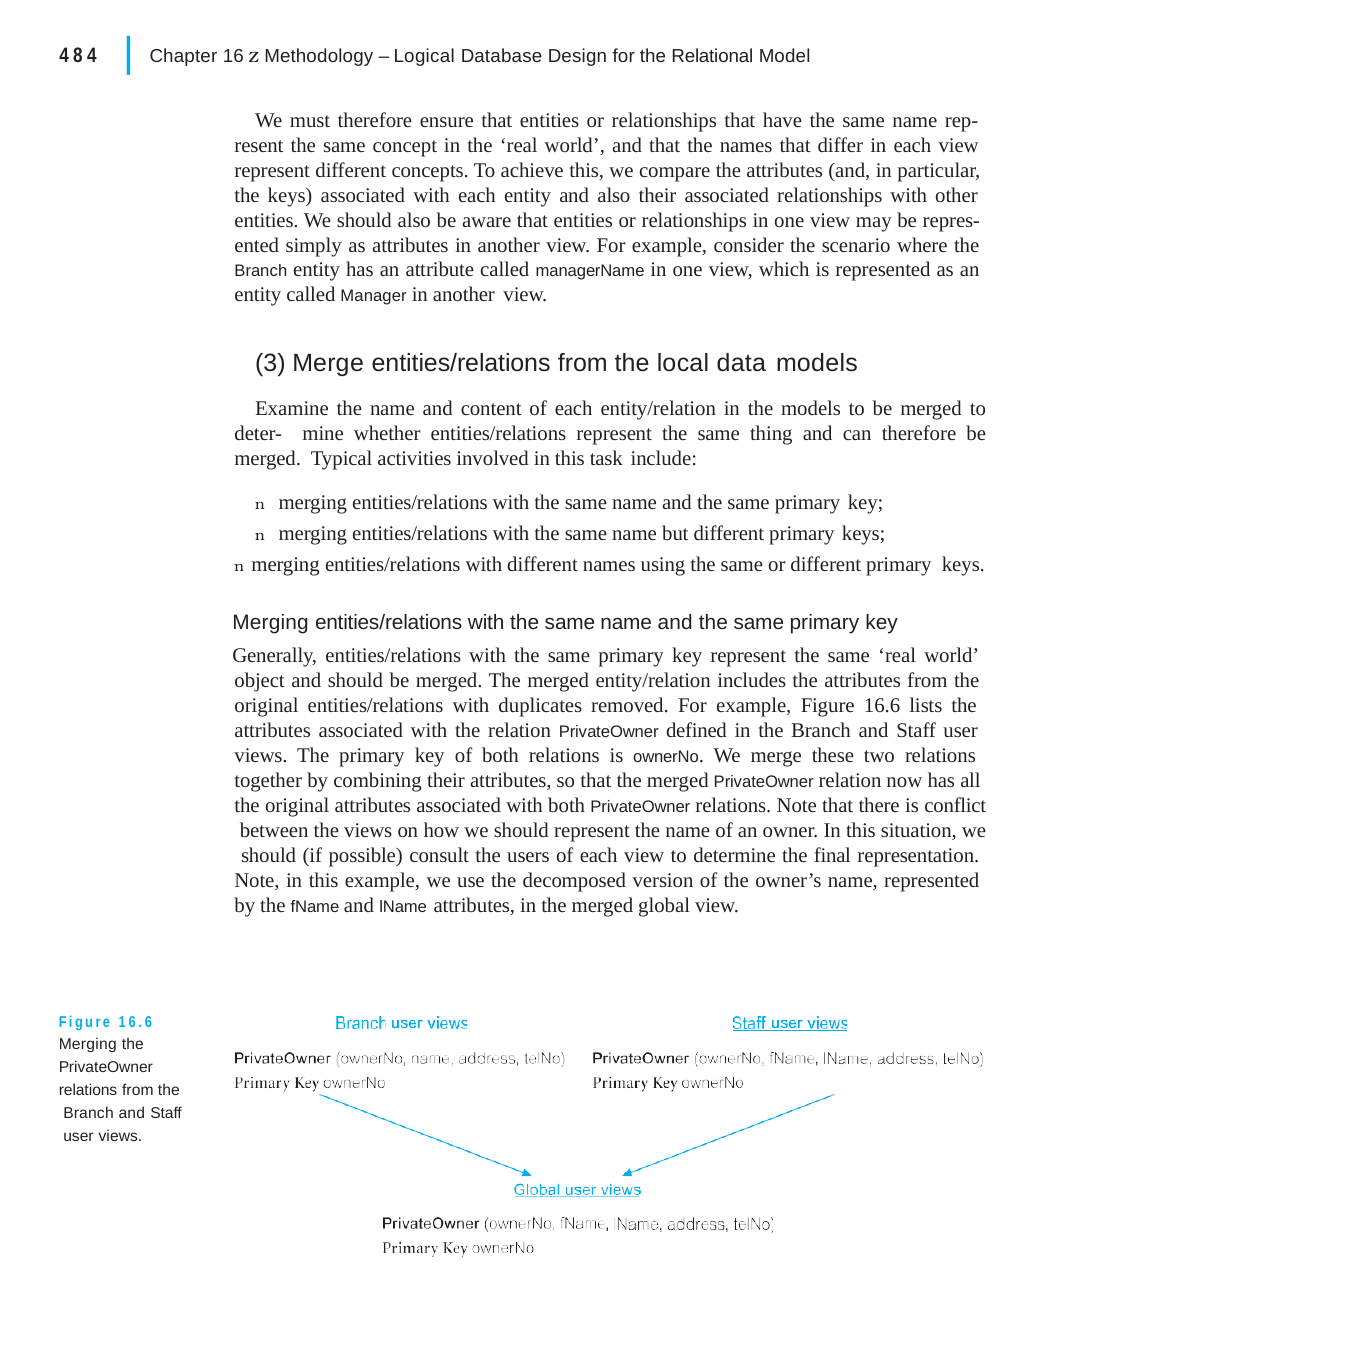

|
484
Chapter 16 z Methodology – Logical Database Design for the Relational Model
We must therefore ensure that entities or relationships that have the same name rep-  resent the same concept in the ‘real world’, and that the names that differ in each view  represent different concepts. To achieve this, we compare the attributes (and, in particular,  the keys) associated with each entity and also their associated relationships with other  entities. We should also be aware that entities or relationships in one view may be repres-  ented simply as attributes in another view. For example, consider the scenario where the  Branch entity has an attribute called managerName in one view, which is represented as an  entity called Manager in another view.

(3) Merge entities/relations from the local data models
Examine the name and content of each entity/relation in the models to be merged to deter-  mine whether entities/relations represent the same thing and can therefore be merged.  Typical activities involved in this task include:
n  merging entities/relations with the same name and the same primary key;
n  merging entities/relations with the same name but different primary keys;
n merging entities/relations with different names using the same or different primary  keys.

Merging entities/relations with the same name and the same primary key
Generally, entities/relations with the same primary key represent the same ‘real world’  object and should be merged. The merged entity/relation includes the attributes from the  original entities/relations with duplicates removed. For example, Figure 16.6 lists the  attributes associated with the relation PrivateOwner defined in the Branch and Staff user  views. The primary key of both relations is ownerNo. We merge these two relations  together by combining their attributes, so that the merged PrivateOwner relation now has all  the original attributes associated with both PrivateOwner relations. Note that there is conflict  between the views on how we should represent the name of an owner. In this situation, we  should (if possible) consult the users of each view to determine the final representation.  Note, in this example, we use the decomposed version of the owner’s name, represented  by the fName and lName attributes, in the merged global view.
Figure 16.6  Merging the  PrivateOwner  relations from the  Branch and Staff  user views.